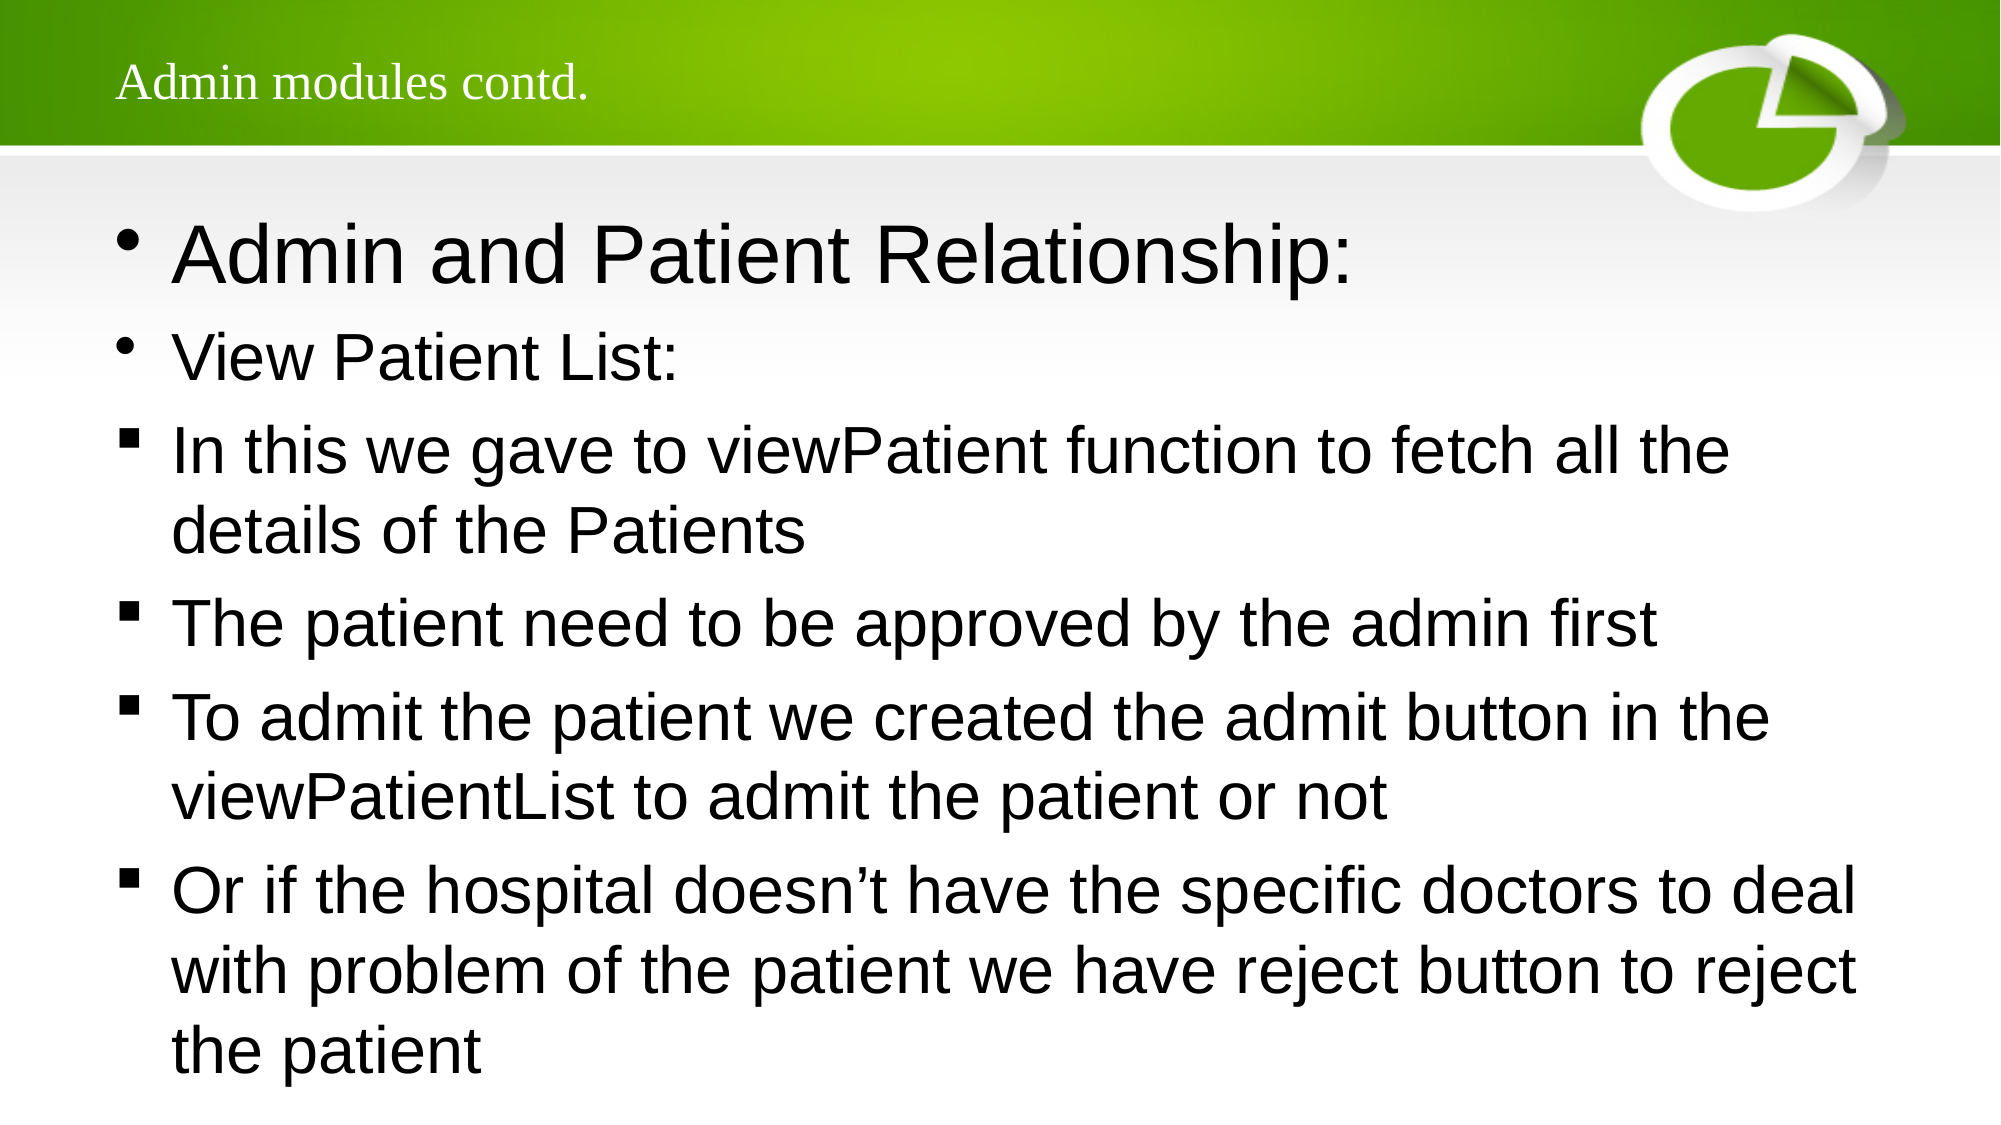

# Admin modules contd.
Admin and Patient Relationship:
View Patient List:
In this we gave to viewPatient function to fetch all the details of the Patients
The patient need to be approved by the admin first
To admit the patient we created the admit button in the viewPatientList to admit the patient or not
Or if the hospital doesn’t have the specific doctors to deal with problem of the patient we have reject button to reject the patient